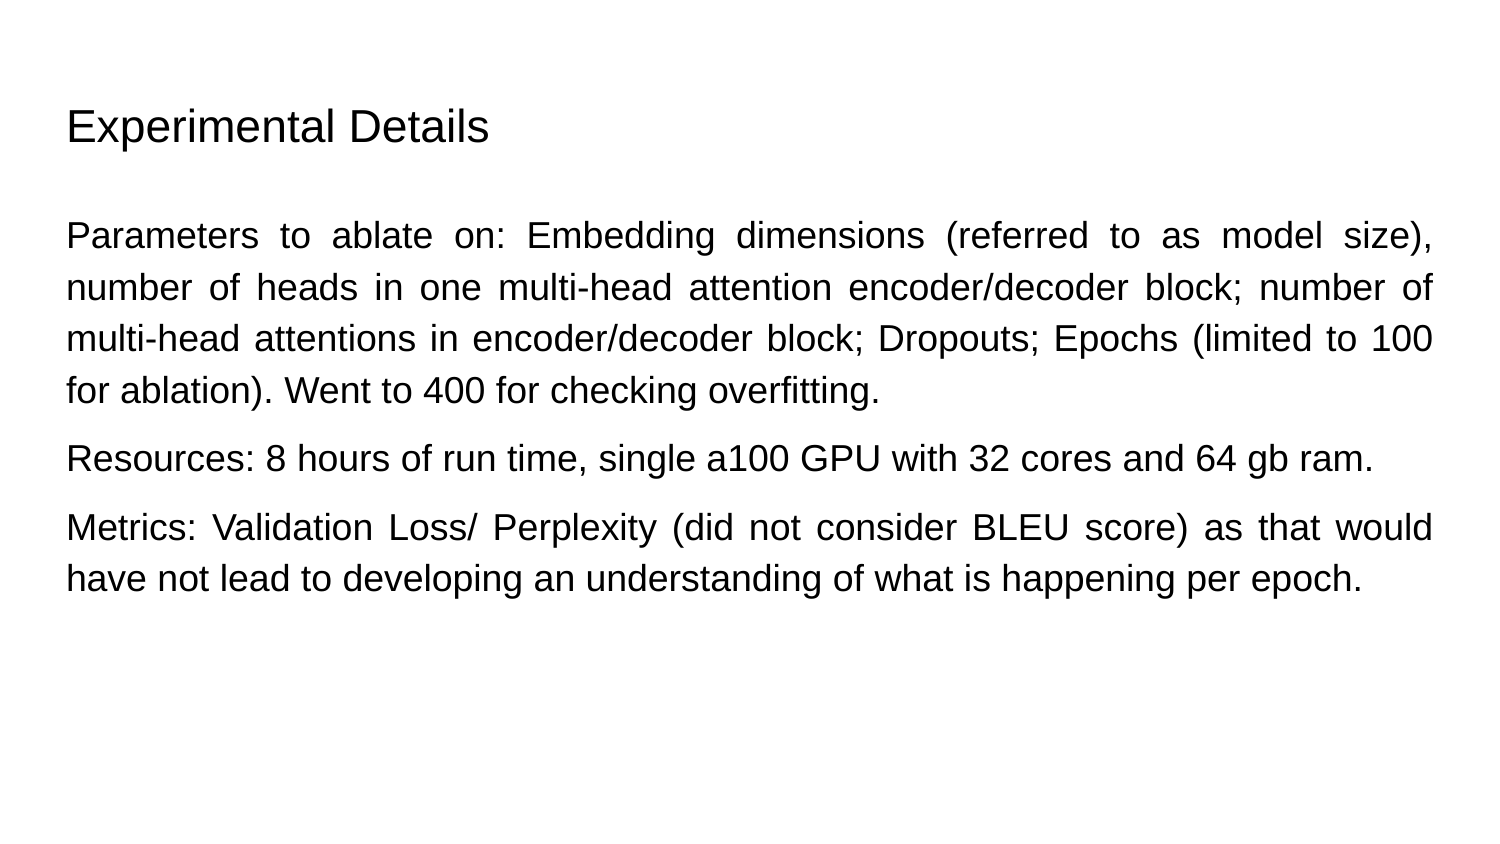

# Experimental Details
Parameters to ablate on: Embedding dimensions (referred to as model size), number of heads in one multi-head attention encoder/decoder block; number of multi-head attentions in encoder/decoder block; Dropouts; Epochs (limited to 100 for ablation). Went to 400 for checking overfitting.
Resources: 8 hours of run time, single a100 GPU with 32 cores and 64 gb ram.
Metrics: Validation Loss/ Perplexity (did not consider BLEU score) as that would have not lead to developing an understanding of what is happening per epoch.